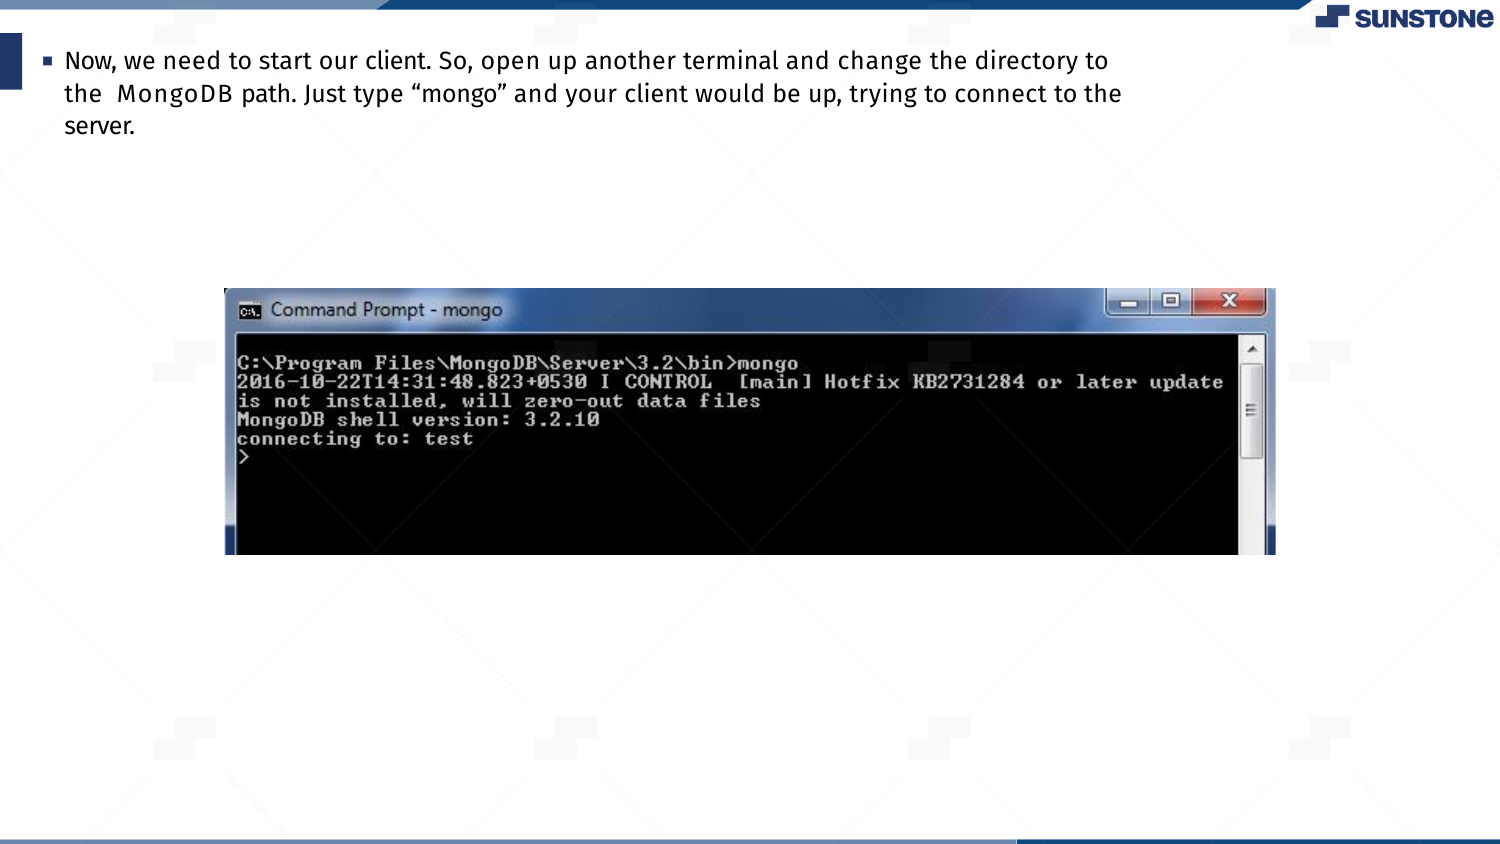

Now, we need to start our client. So, open up another terminal and change the directory to the  MongoDB path. Just type “mongo” and your client would be up, trying to connect to the server.